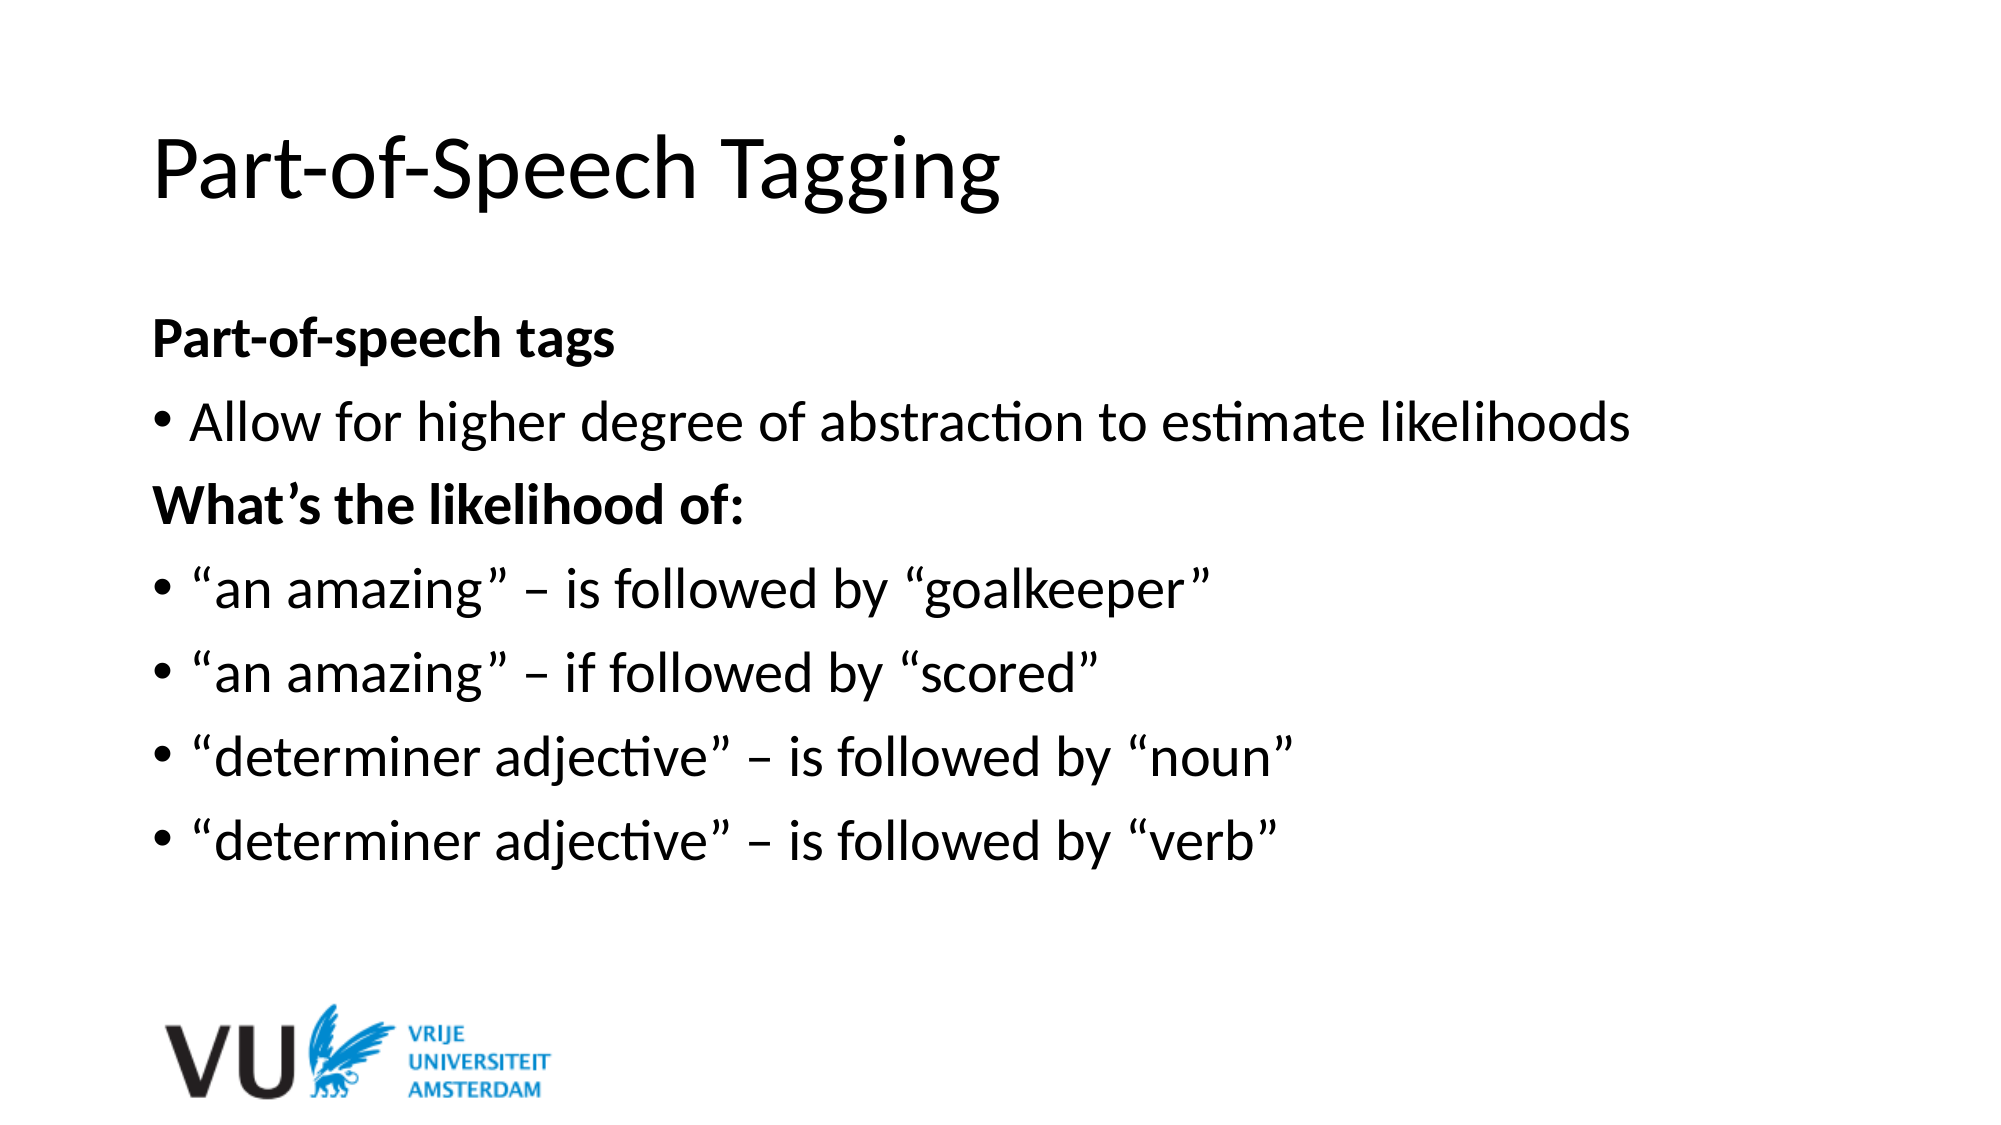

# Part-of-Speech Tagging
Part-of-speech tags
Allow for higher degree of abstraction to estimate likelihoods
What’s the likelihood of:
“an amazing” – is followed by “goalkeeper”
“an amazing” – if followed by “scored”
“determiner adjective” – is followed by “noun”
“determiner adjective” – is followed by “verb”